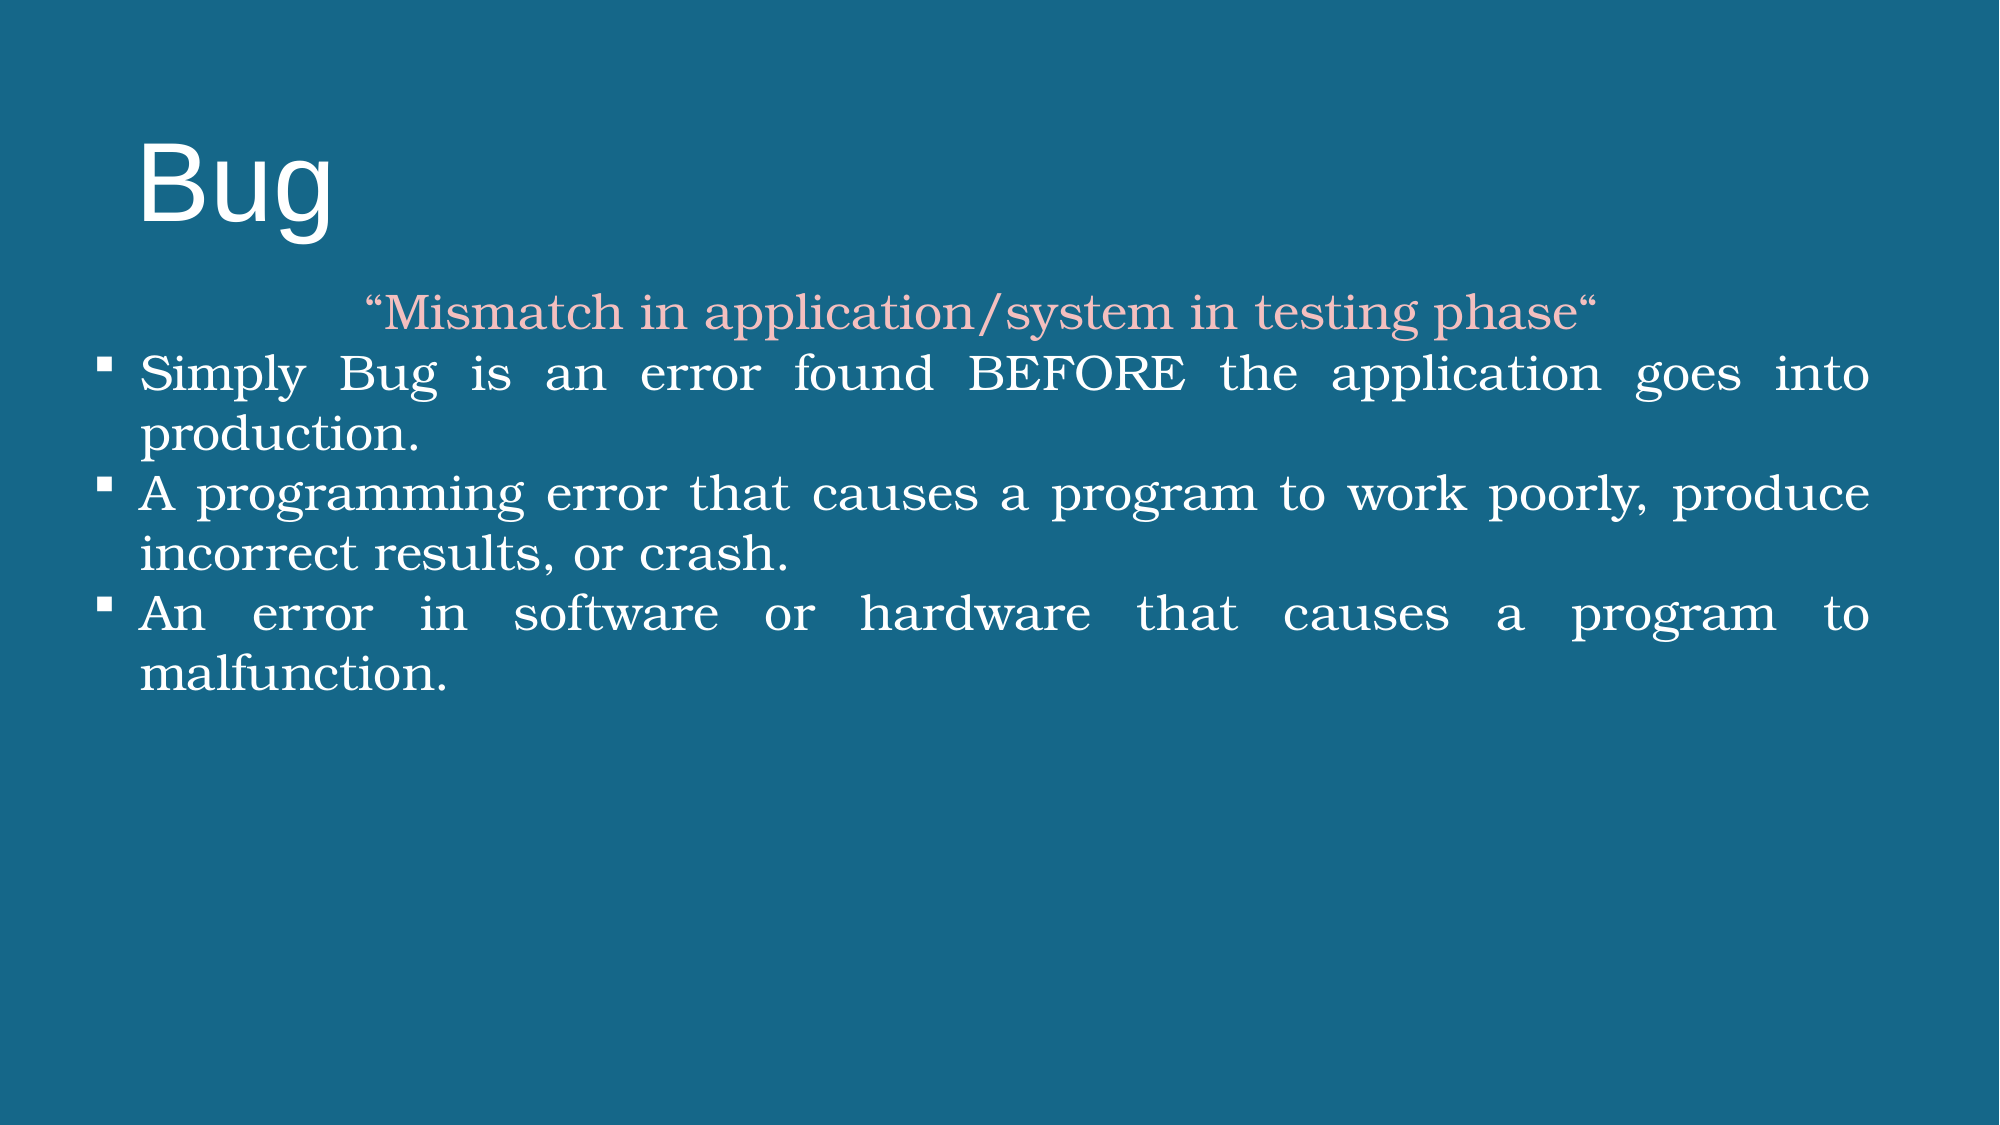

Bug
“Mismatch in application/system in testing phase“
Simply Bug is an error found BEFORE the application goes into production.
A programming error that causes a program to work poorly, produce incorrect results, or crash.
An error in software or hardware that causes a program to malfunction.